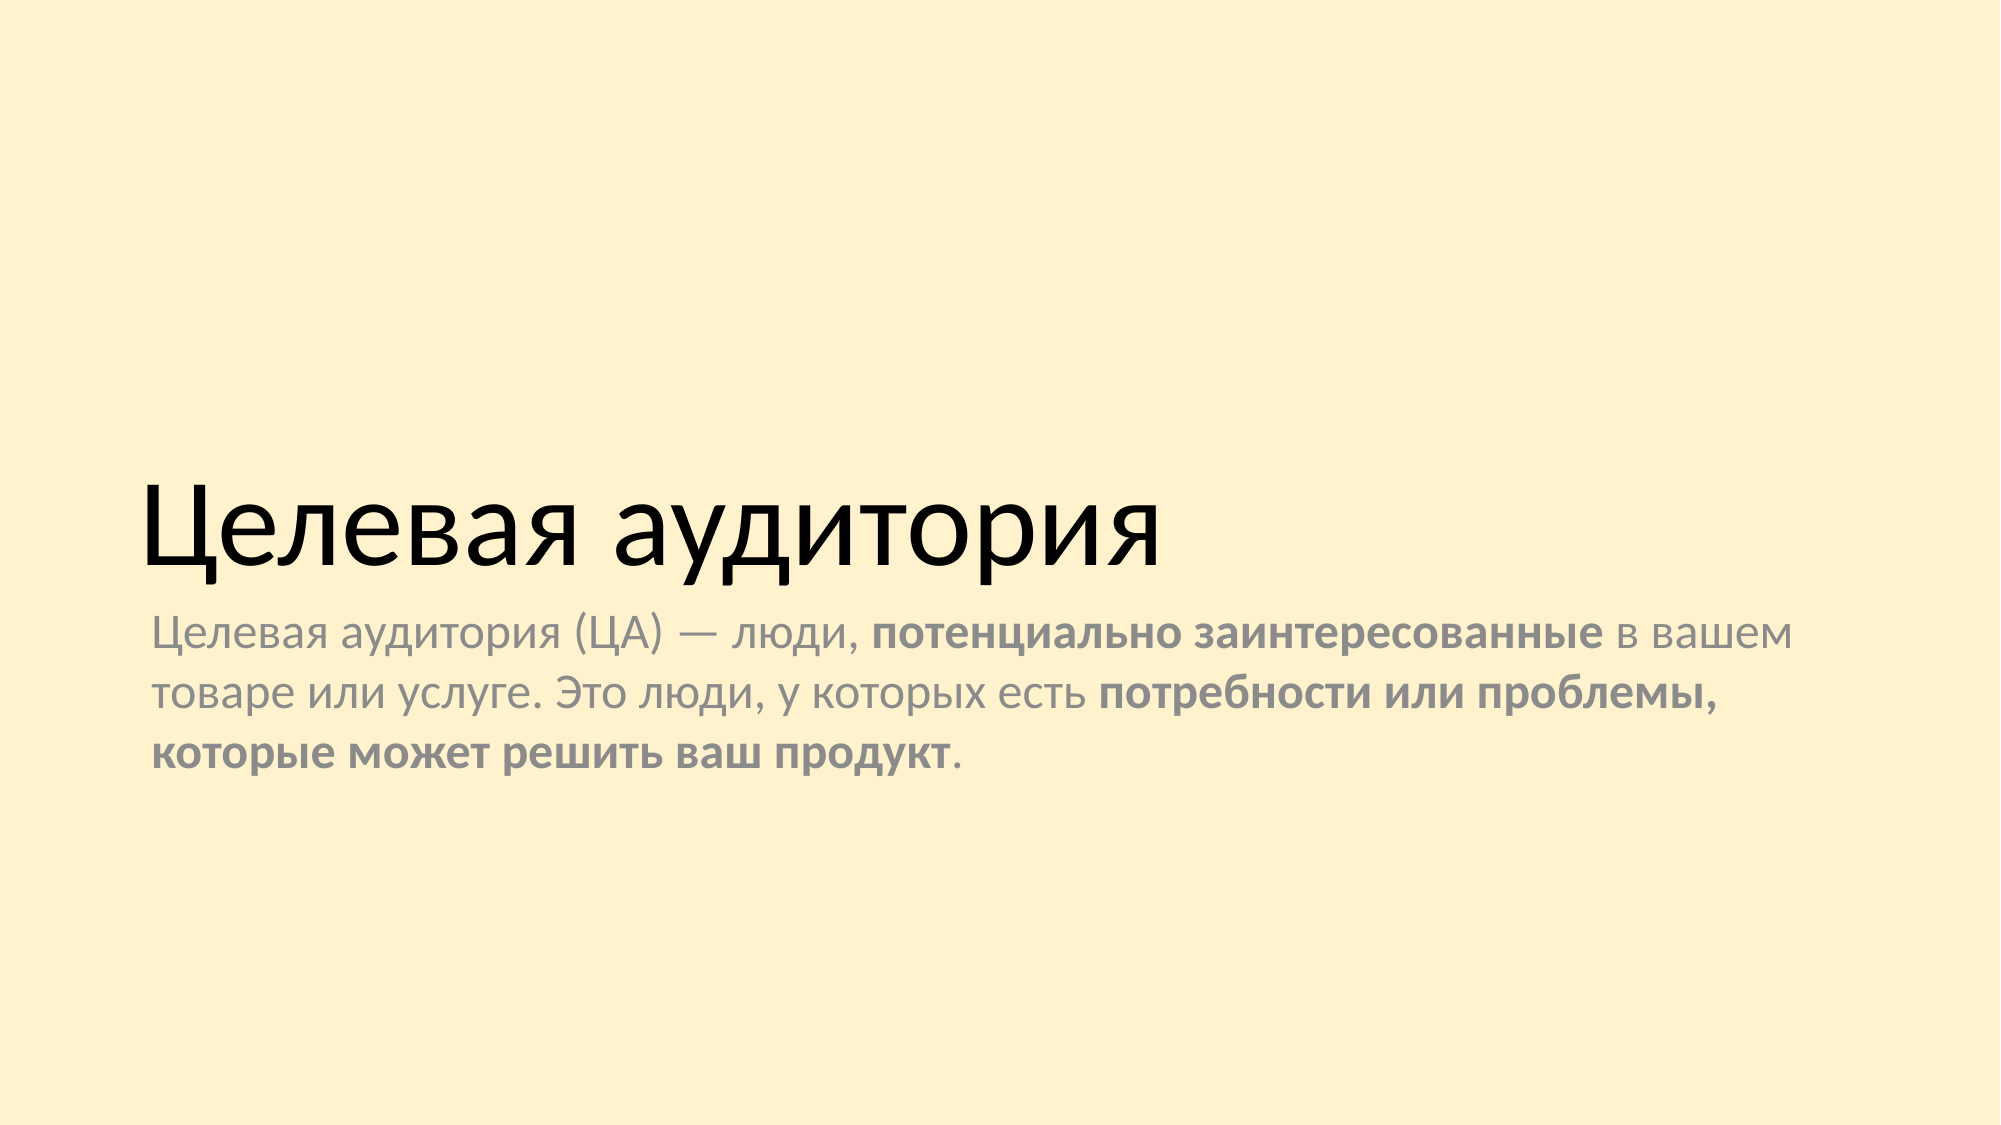

# Целевая аудитория
Целевая аудитория (ЦА) — люди, потенциально заинтересованные в вашем товаре или услуге. Это люди, у которых есть потребности или проблемы, которые может решить ваш продукт.